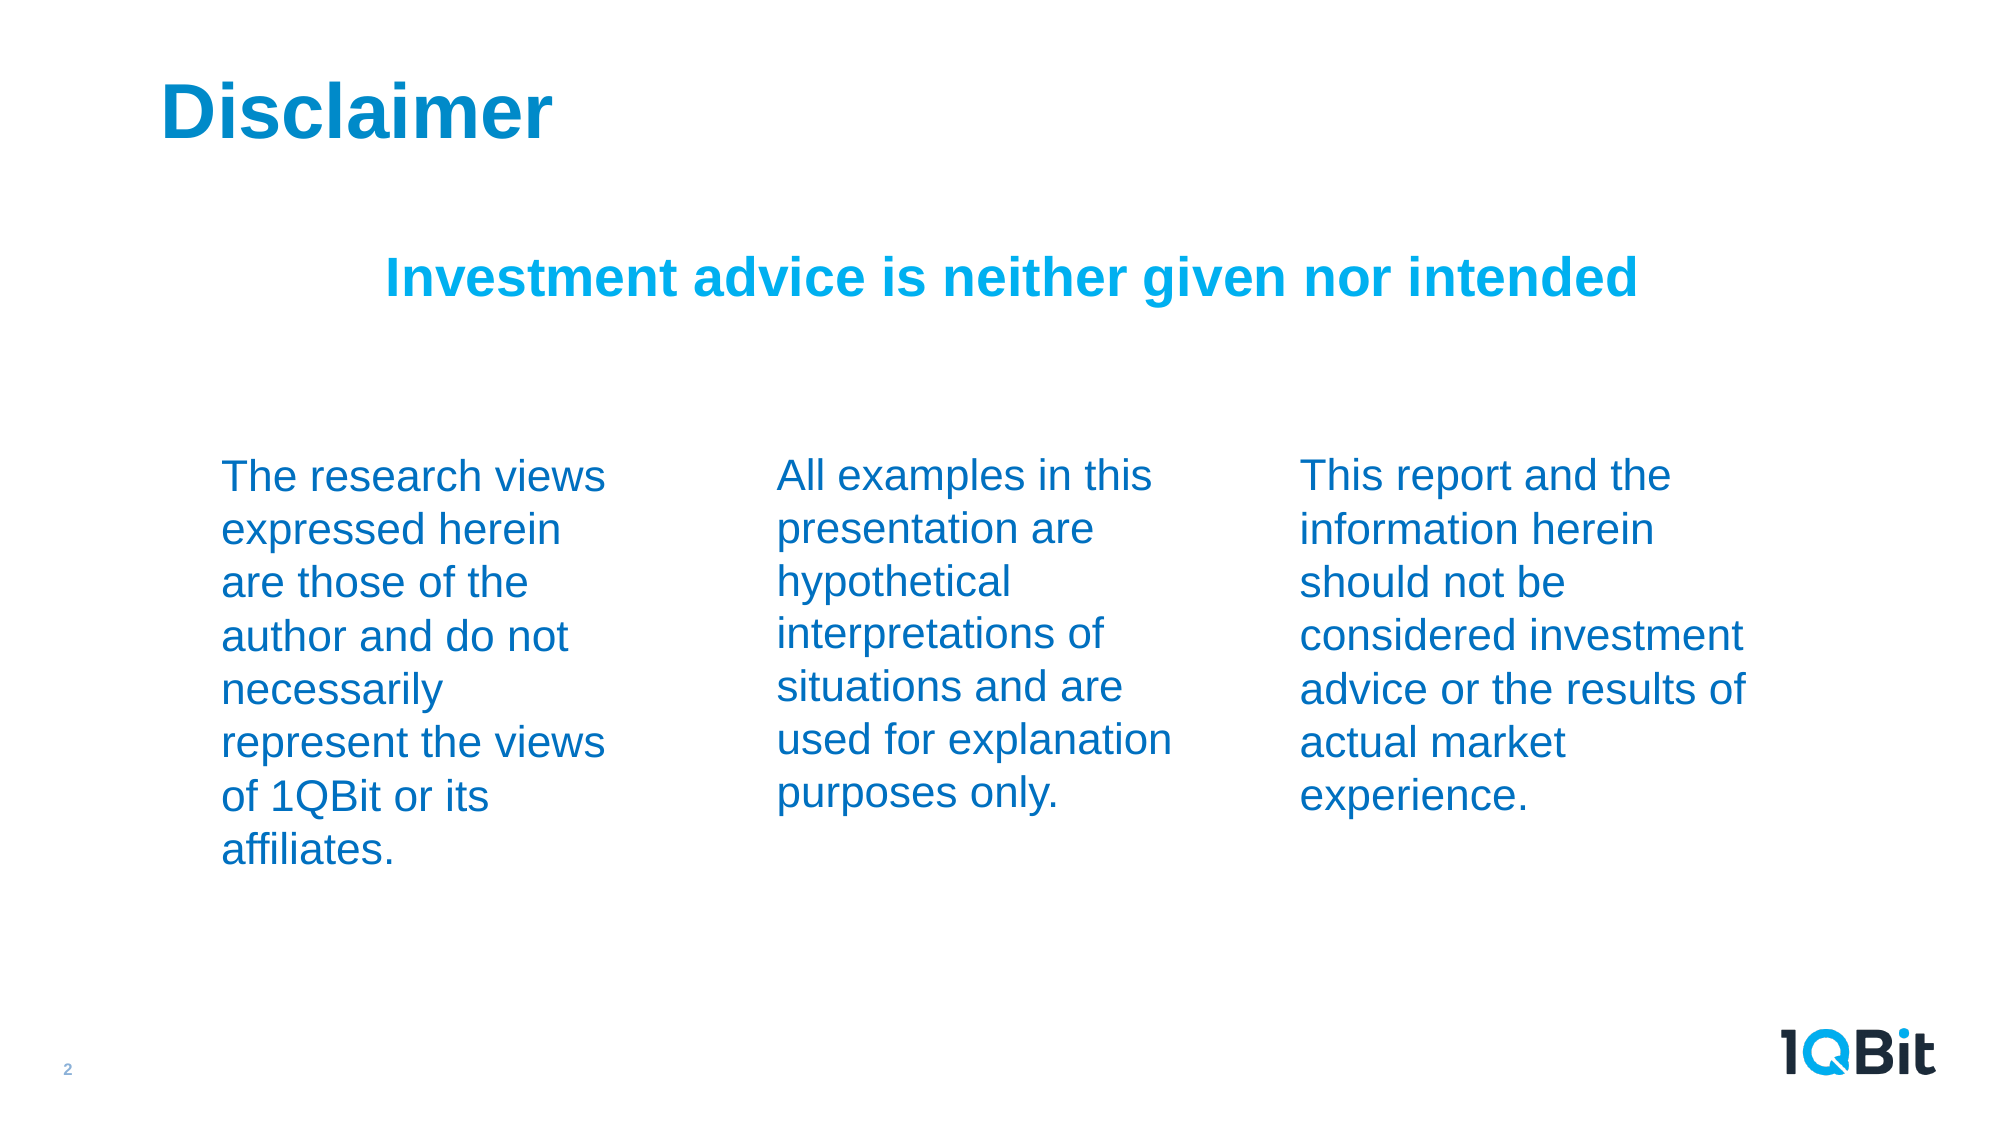

# Disclaimer
Investment advice is neither given nor intended
The research views expressed herein are those of the author and do not necessarily represent the views of 1QBit or its affiliates.
All examples in this presentation are hypothetical interpretations of situations and are used for explanation purposes only.
This report and the information herein should not be considered investment advice or the results of actual market experience.
2